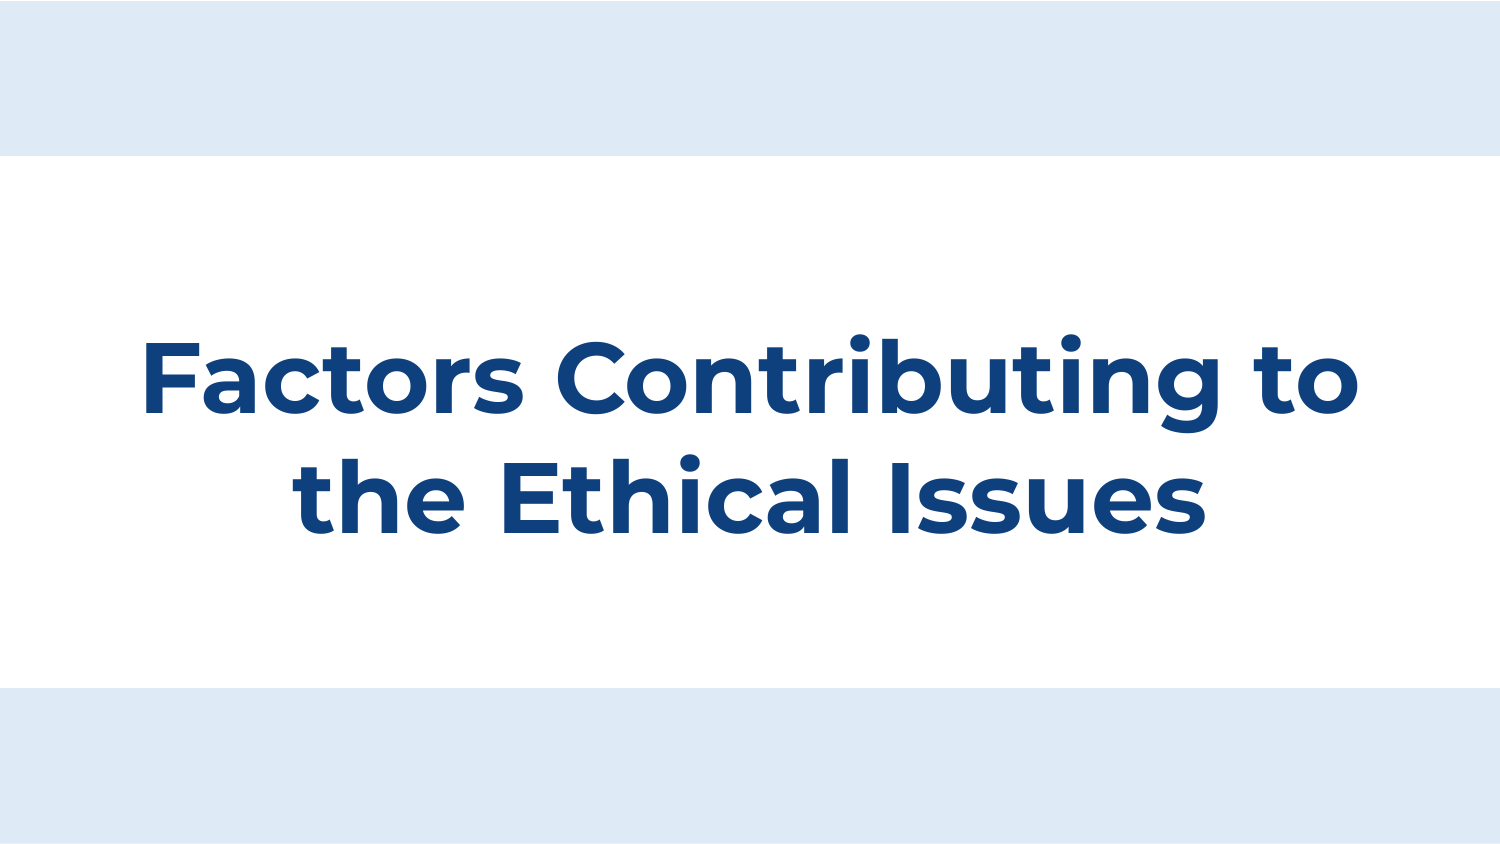

# Factors Contributing to the Ethical Issues